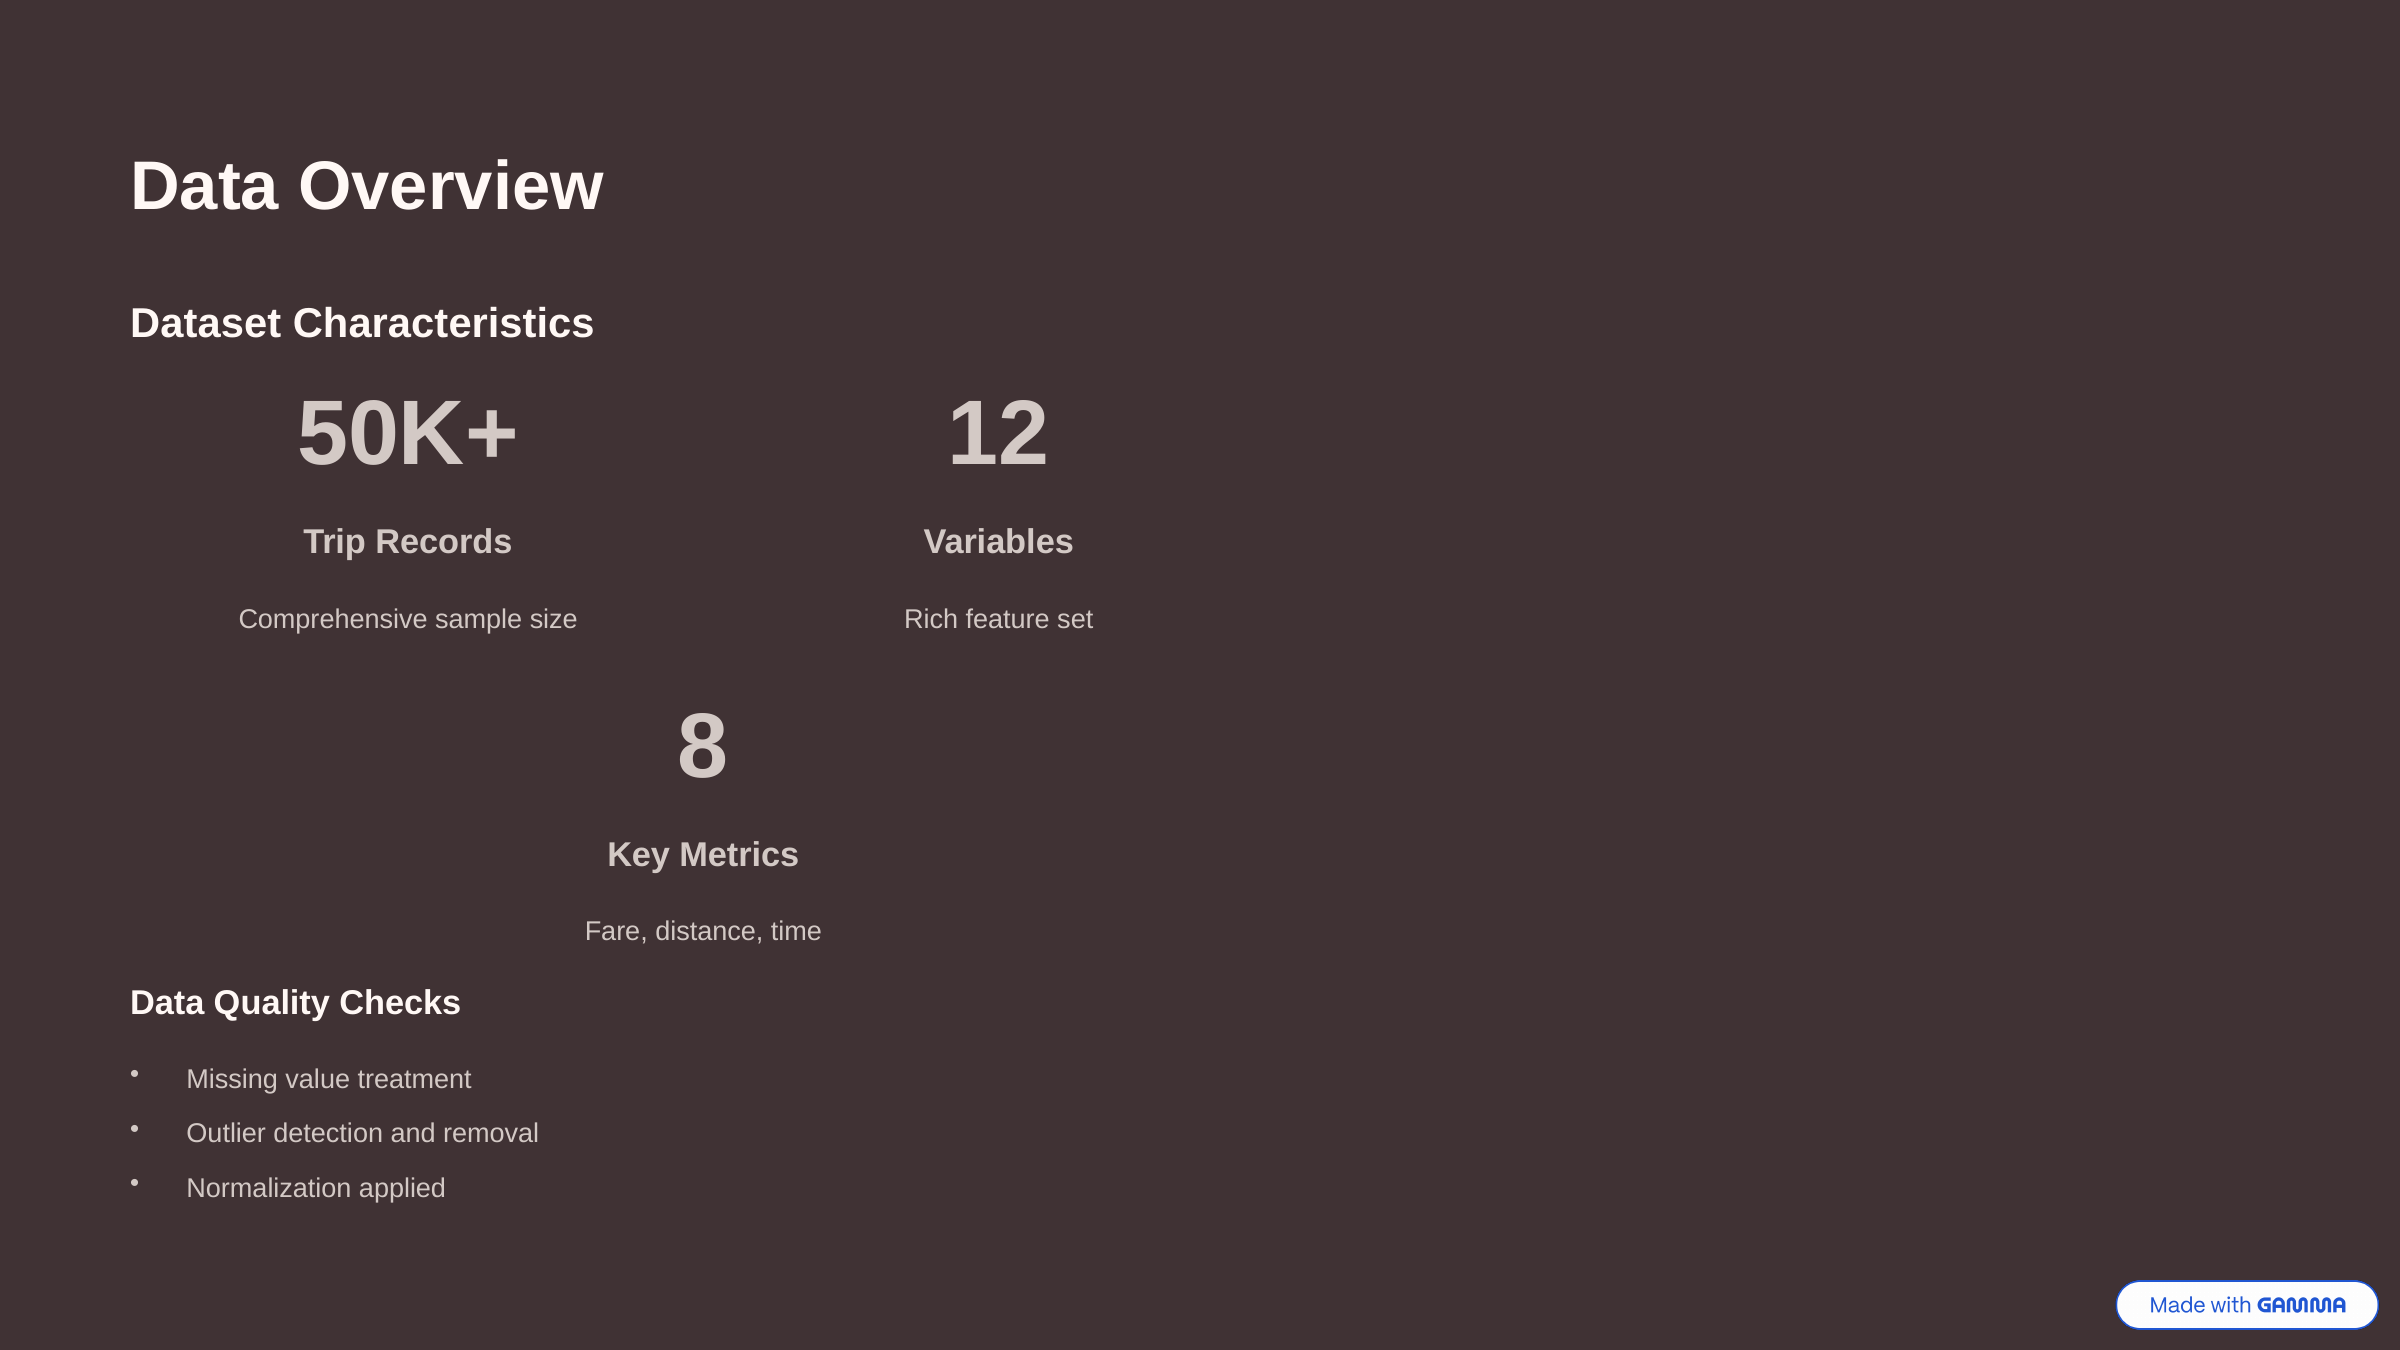

Data Overview

Dataset Characteristics
50K+
12
Trip Records
Variables
Comprehensive sample size
Rich feature set
8
Key Metrics
Fare, distance, time
Data Quality Checks
Missing value treatment
Outlier detection and removal
Normalization applied